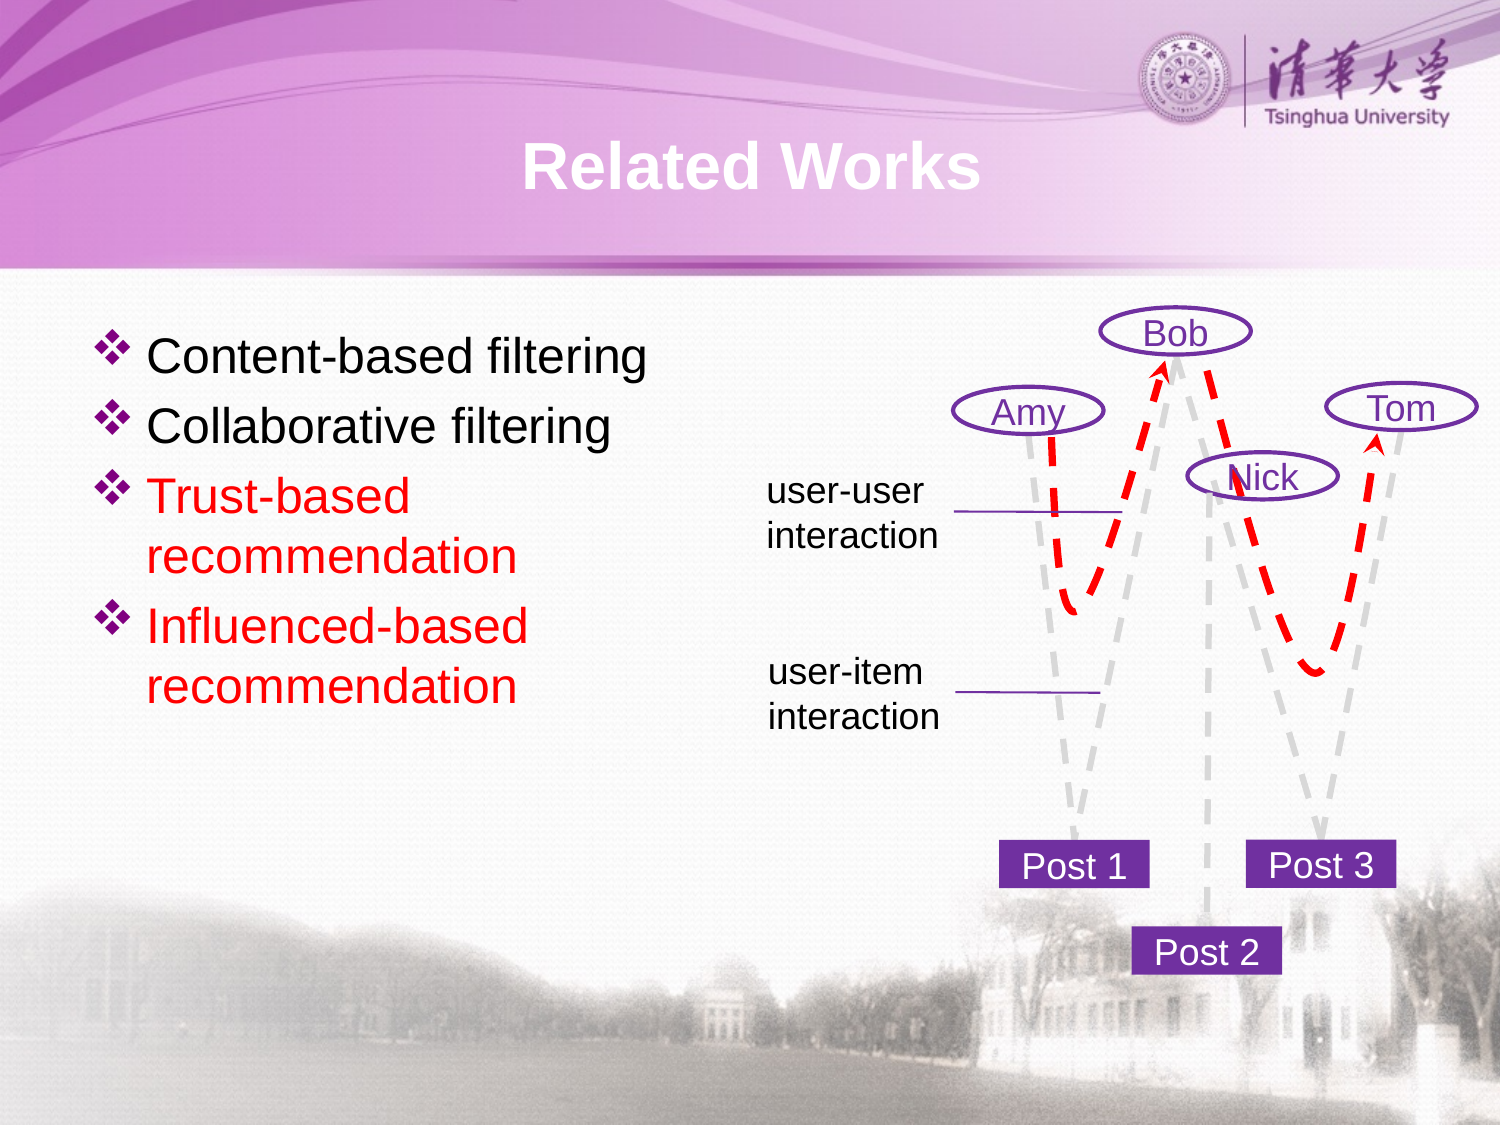

# Related Works
Bob
Content-based filtering
Collaborative filtering
Trust-based recommendation
Influenced-based recommendation

Tom
Amy
Nick
user-user
interaction
user-item
interaction
Post 3
Post 1
Post 2